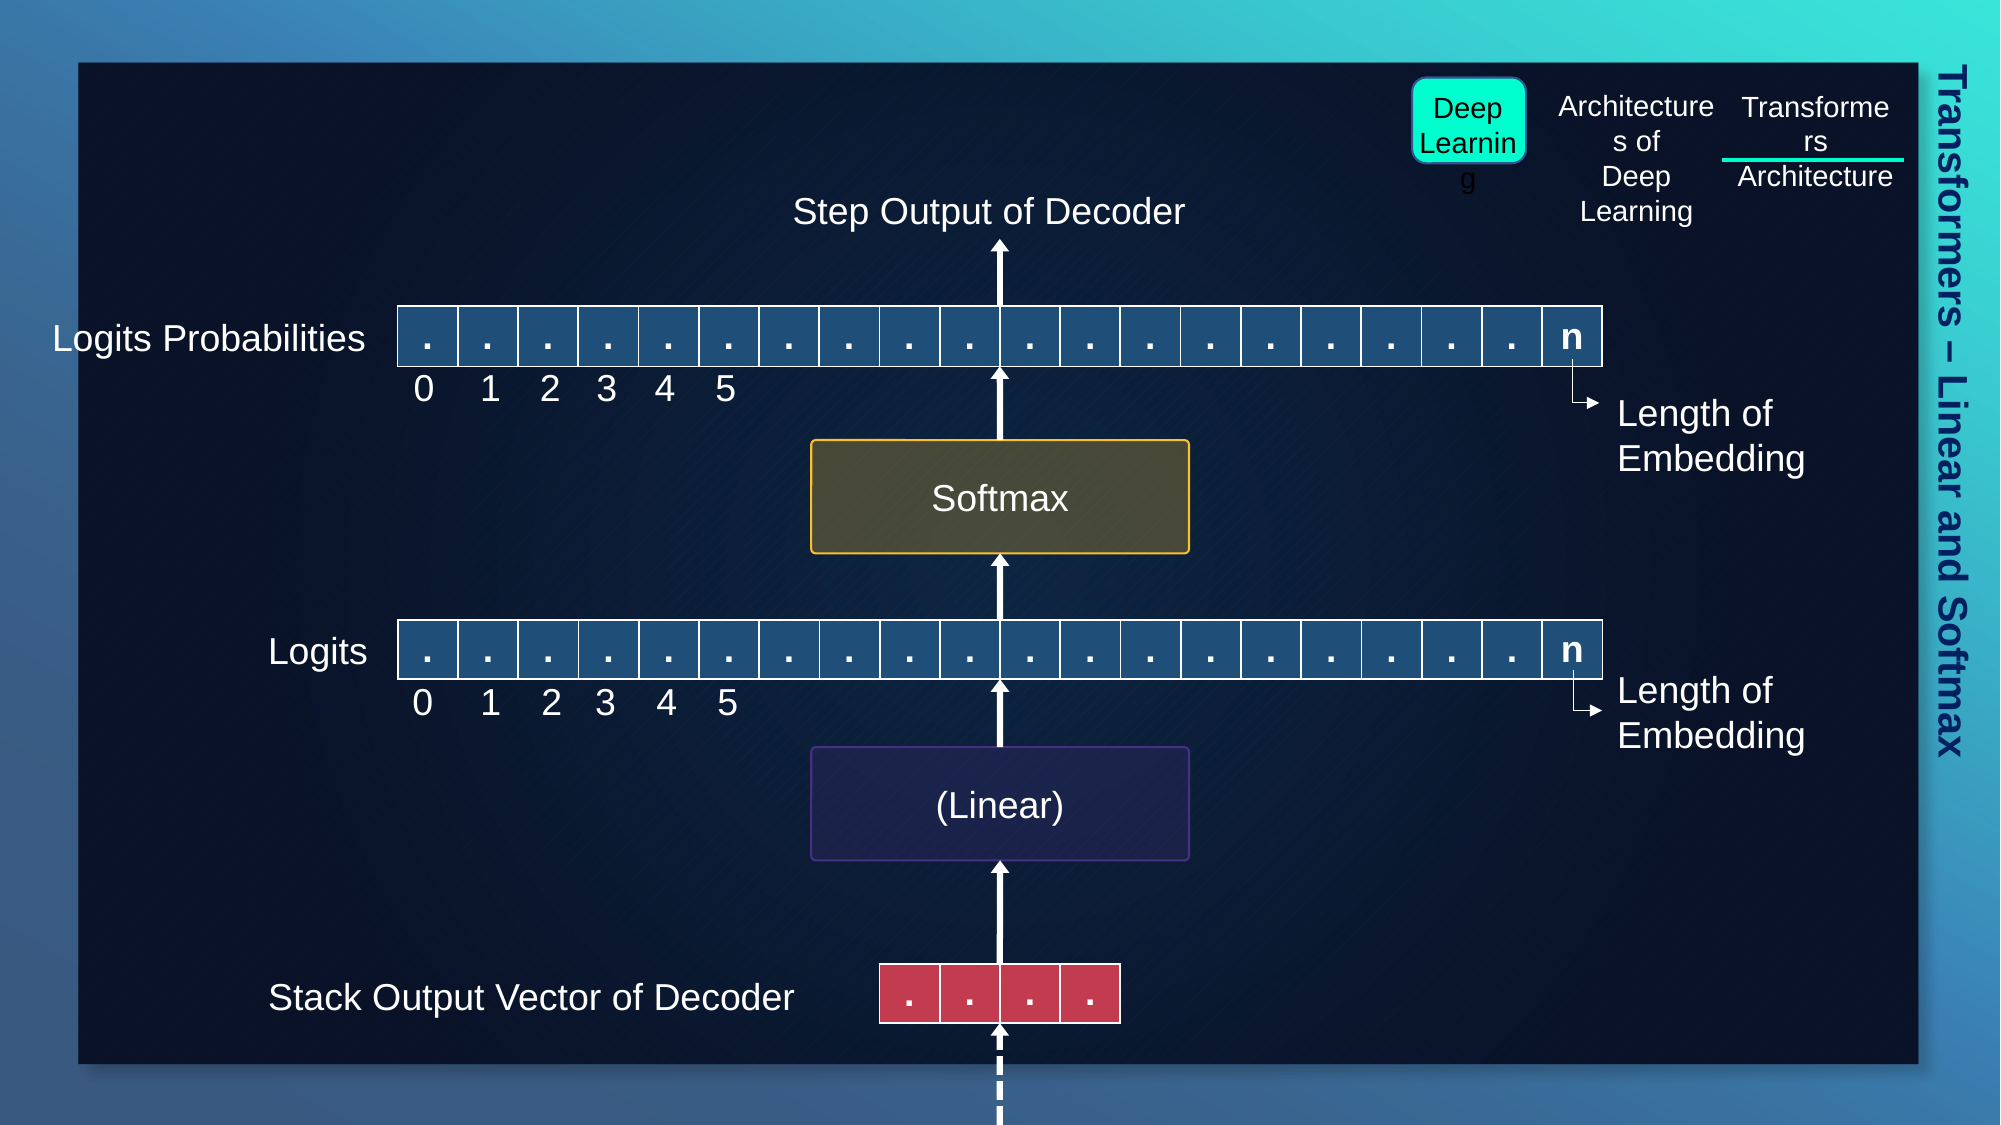

Deep
Learning
Architectures of
Deep Learning
Transformers
Architecture
Step Output of Decoder
Logits Probabilities
| . | . | . | . | . | . | . | . | . | . | . | . | . | . | . | . | . | . | . | n |
| --- | --- | --- | --- | --- | --- | --- | --- | --- | --- | --- | --- | --- | --- | --- | --- | --- | --- | --- | --- |
0
1
2
3
4
5
Length of Embedding
Transformers – Linear and Softmax
Softmax
Logits
| . | . | . | . | . | . | . | . | . | . | . | . | . | . | . | . | . | . | . | n |
| --- | --- | --- | --- | --- | --- | --- | --- | --- | --- | --- | --- | --- | --- | --- | --- | --- | --- | --- | --- |
Length of Embedding
0
1
2
3
4
5
(Linear)
| . | . | . | . |
| --- | --- | --- | --- |
Stack Output Vector of Decoder